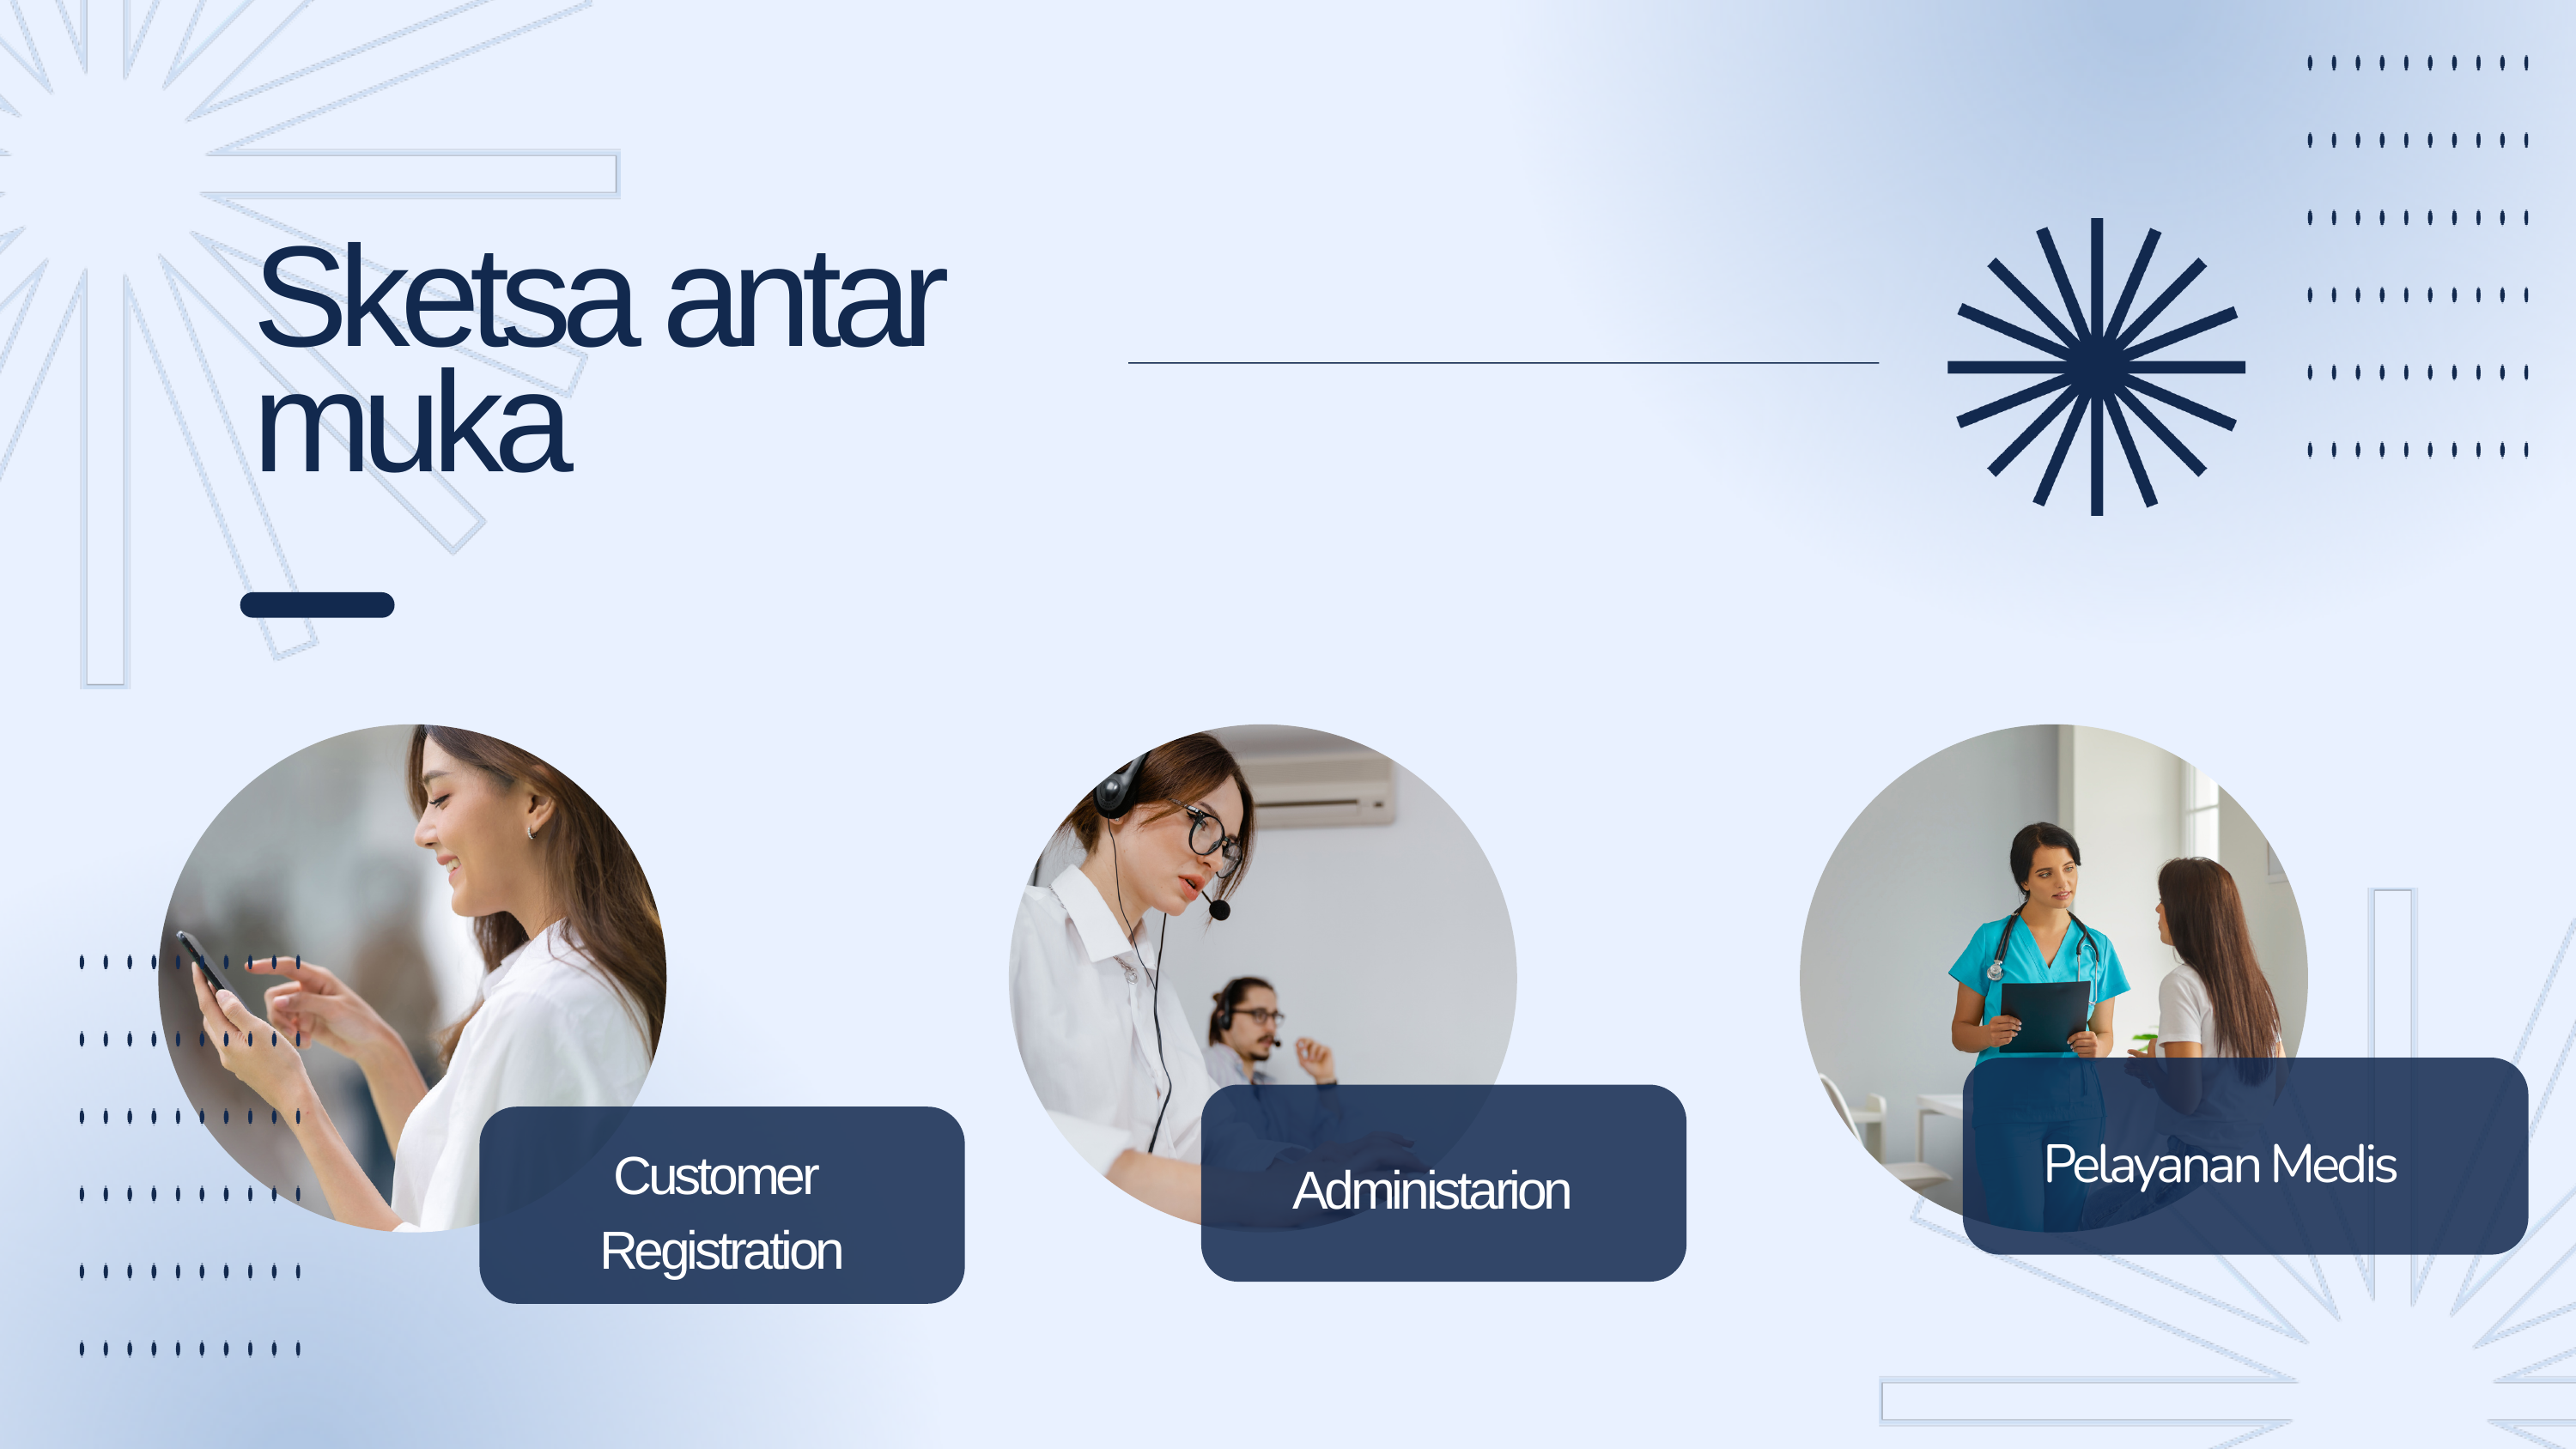

Sketsa antar muka

Pelayanan Medis
Customer
Registration
Administarion